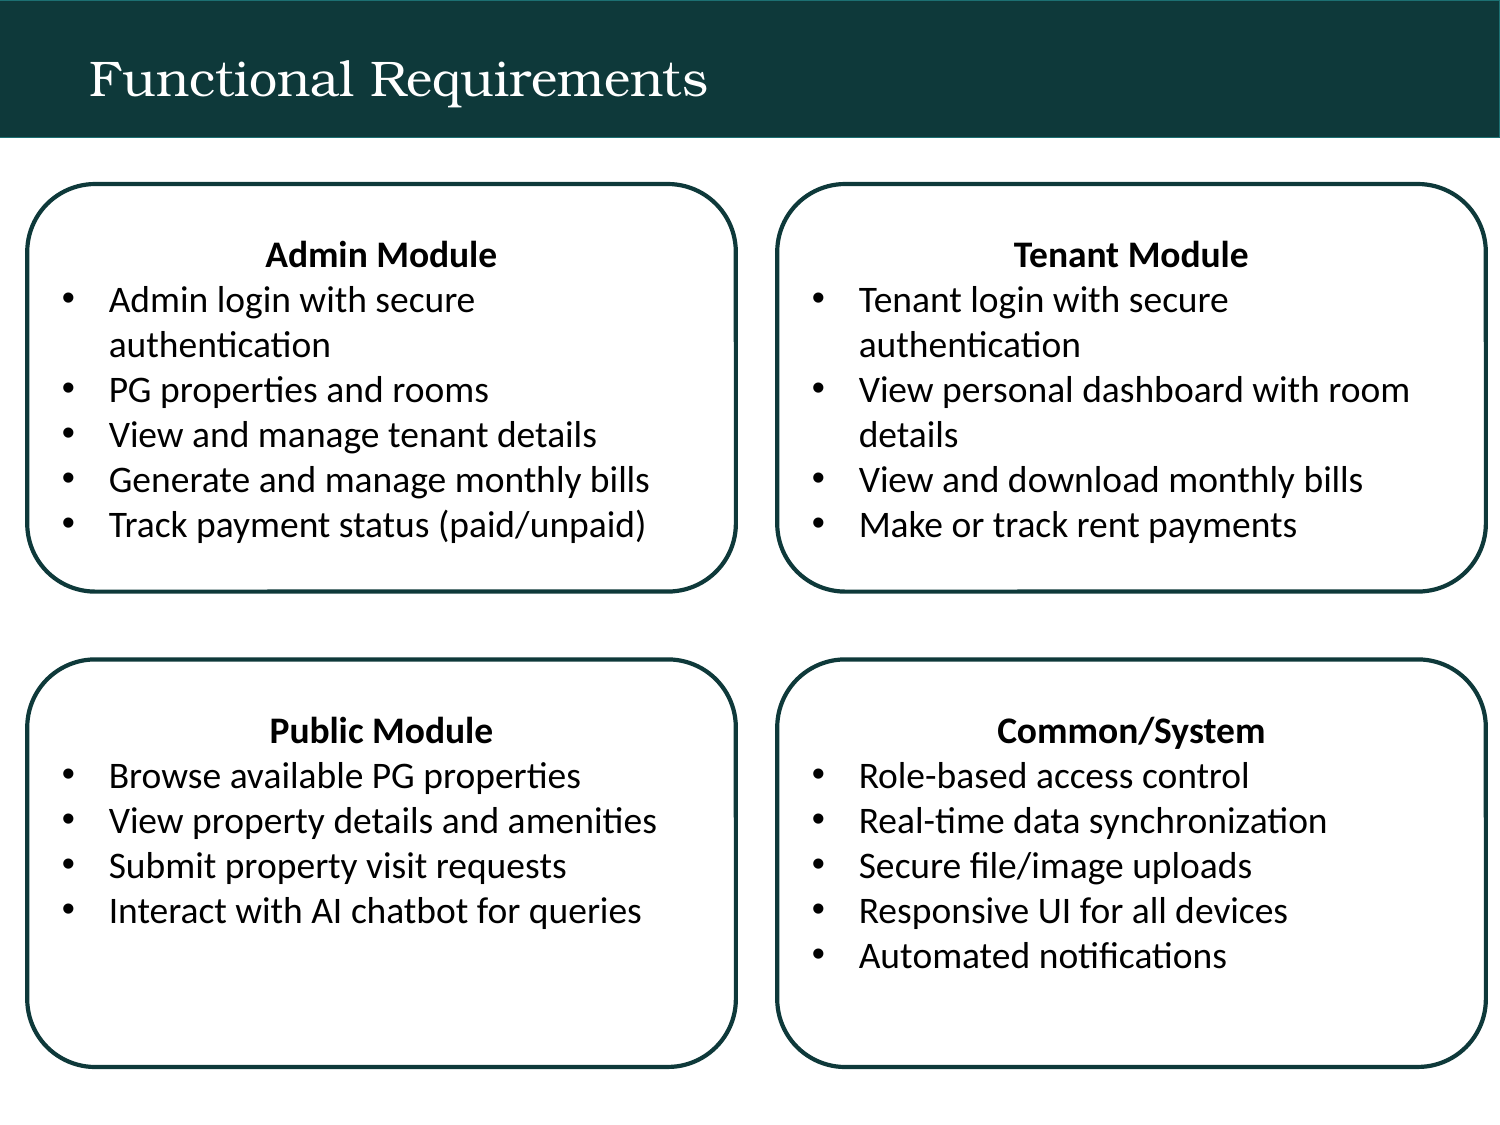

Functional Requirements

Admin Module
Admin login with secure authentication
PG properties and rooms
View and manage tenant details
Generate and manage monthly bills
Track payment status (paid/unpaid)

Tenant Module
Tenant login with secure authentication
View personal dashboard with room details
View and download monthly bills
Make or track rent payments

Public Module
Browse available PG properties
View property details and amenities
Submit property visit requests
Interact with AI chatbot for queries

Common/System
Role-based access control
Real-time data synchronization
Secure file/image uploads
Responsive UI for all devices
Automated notifications